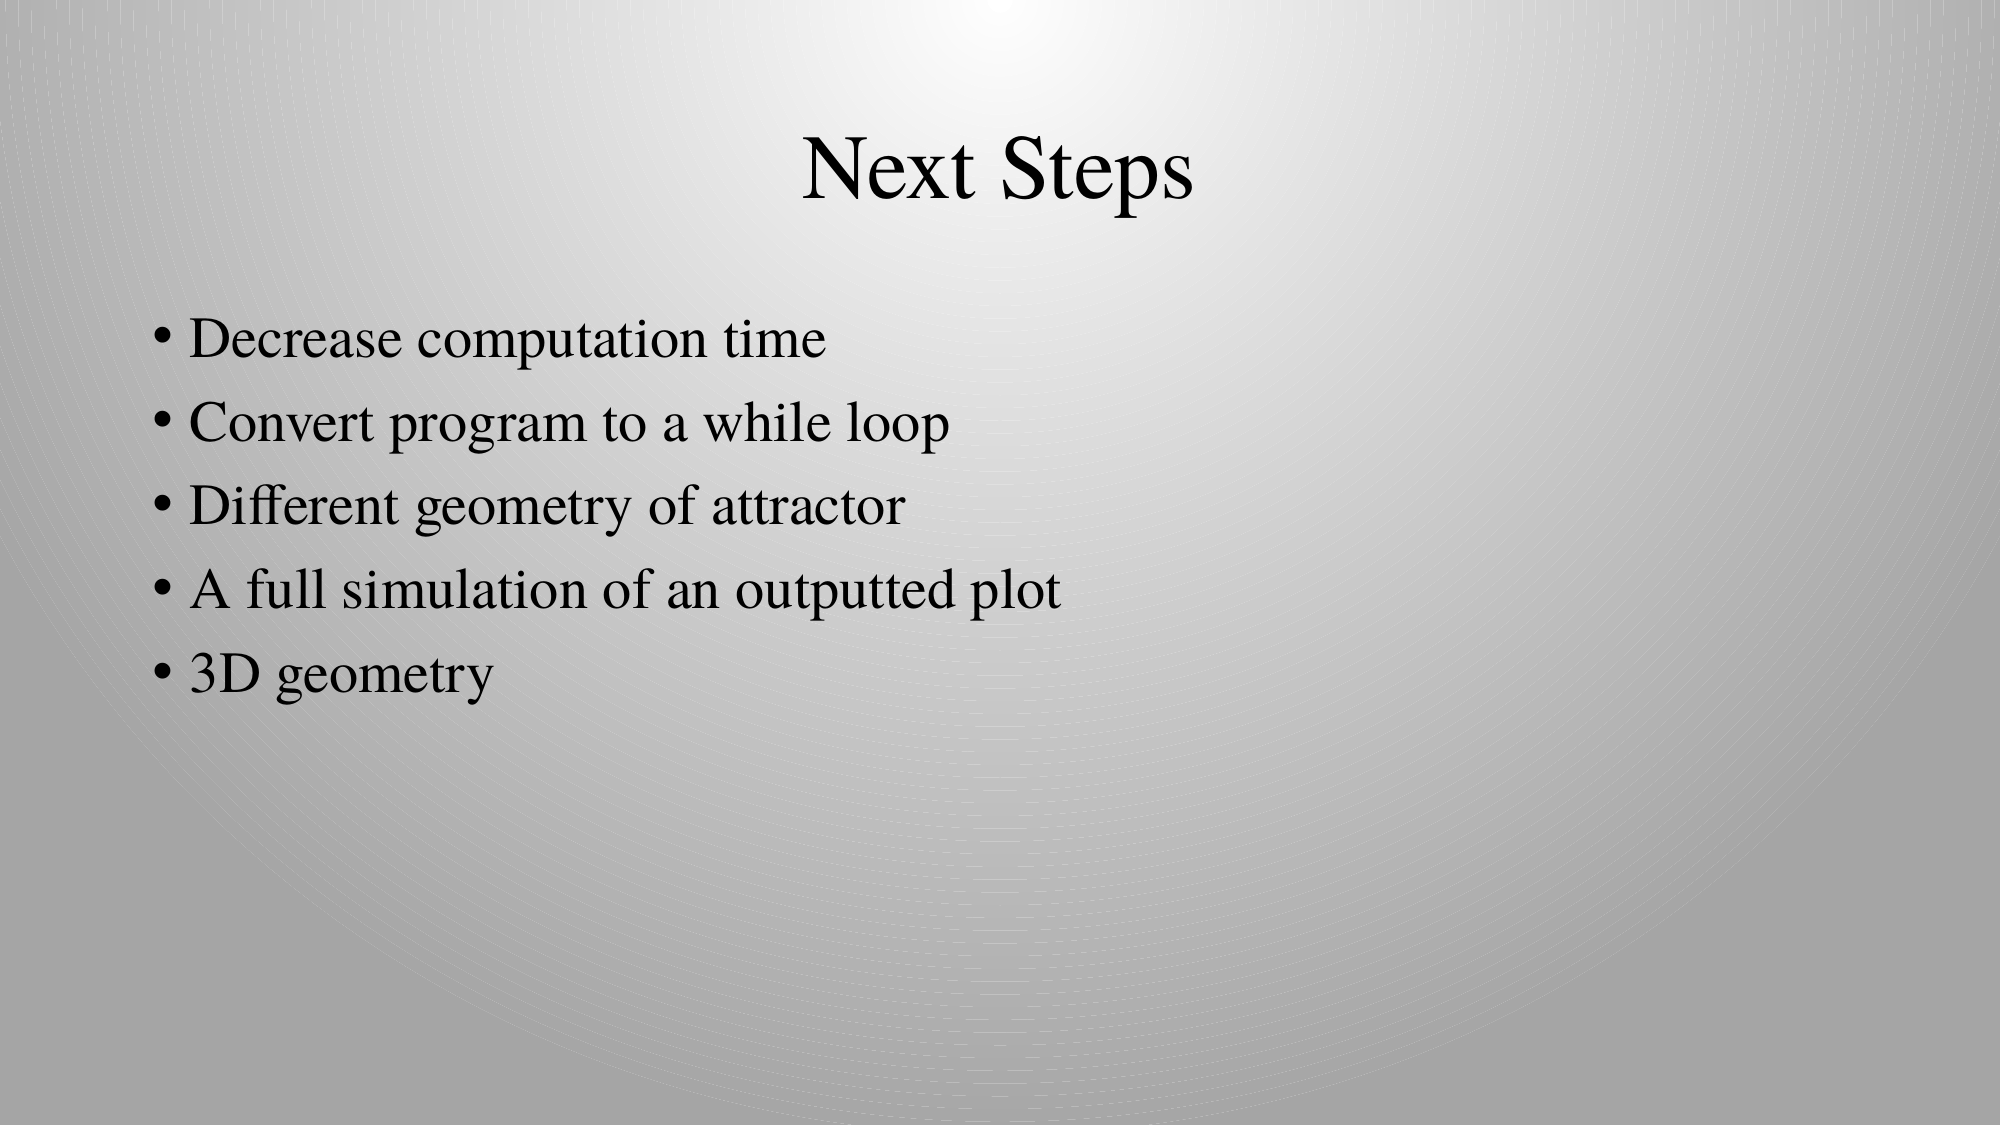

# Next Steps
Decrease computation time
Convert program to a while loop
Different geometry of attractor
A full simulation of an outputted plot
3D geometry